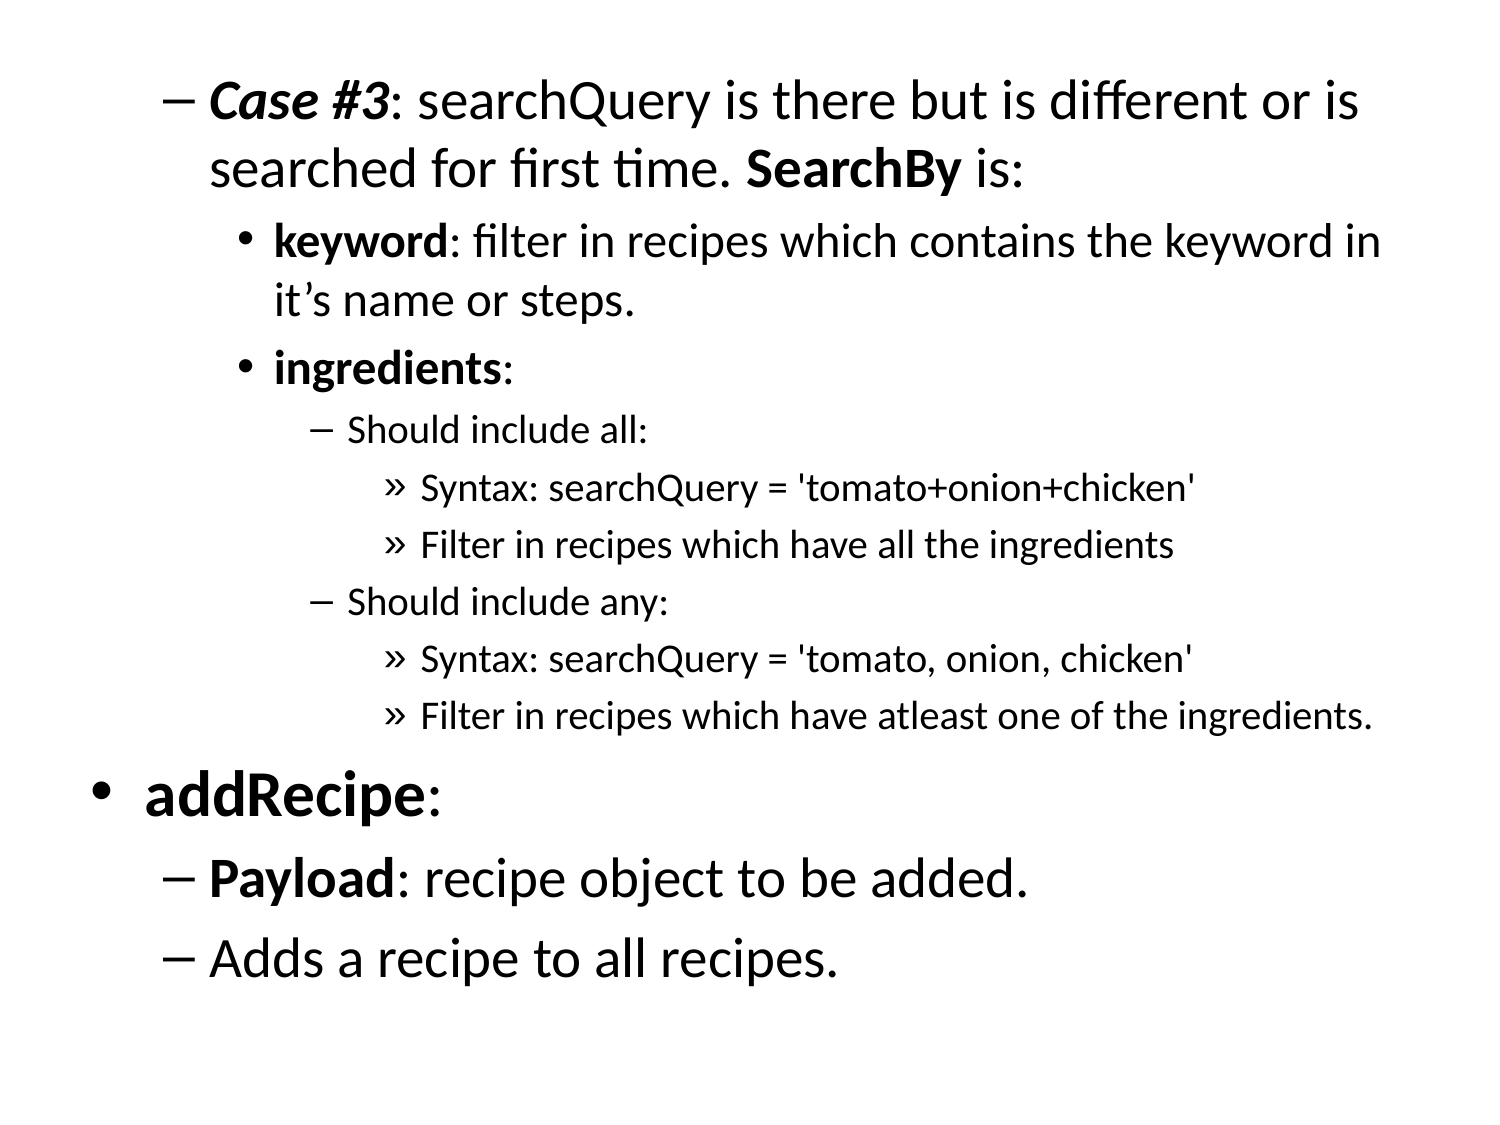

Case #3: searchQuery is there but is different or is searched for first time. SearchBy is:
keyword: filter in recipes which contains the keyword in it’s name or steps.
ingredients:
Should include all:
Syntax: searchQuery = 'tomato+onion+chicken'
Filter in recipes which have all the ingredients
Should include any:
Syntax: searchQuery = 'tomato, onion, chicken'
Filter in recipes which have atleast one of the ingredients.
addRecipe:
Payload: recipe object to be added.
Adds a recipe to all recipes.